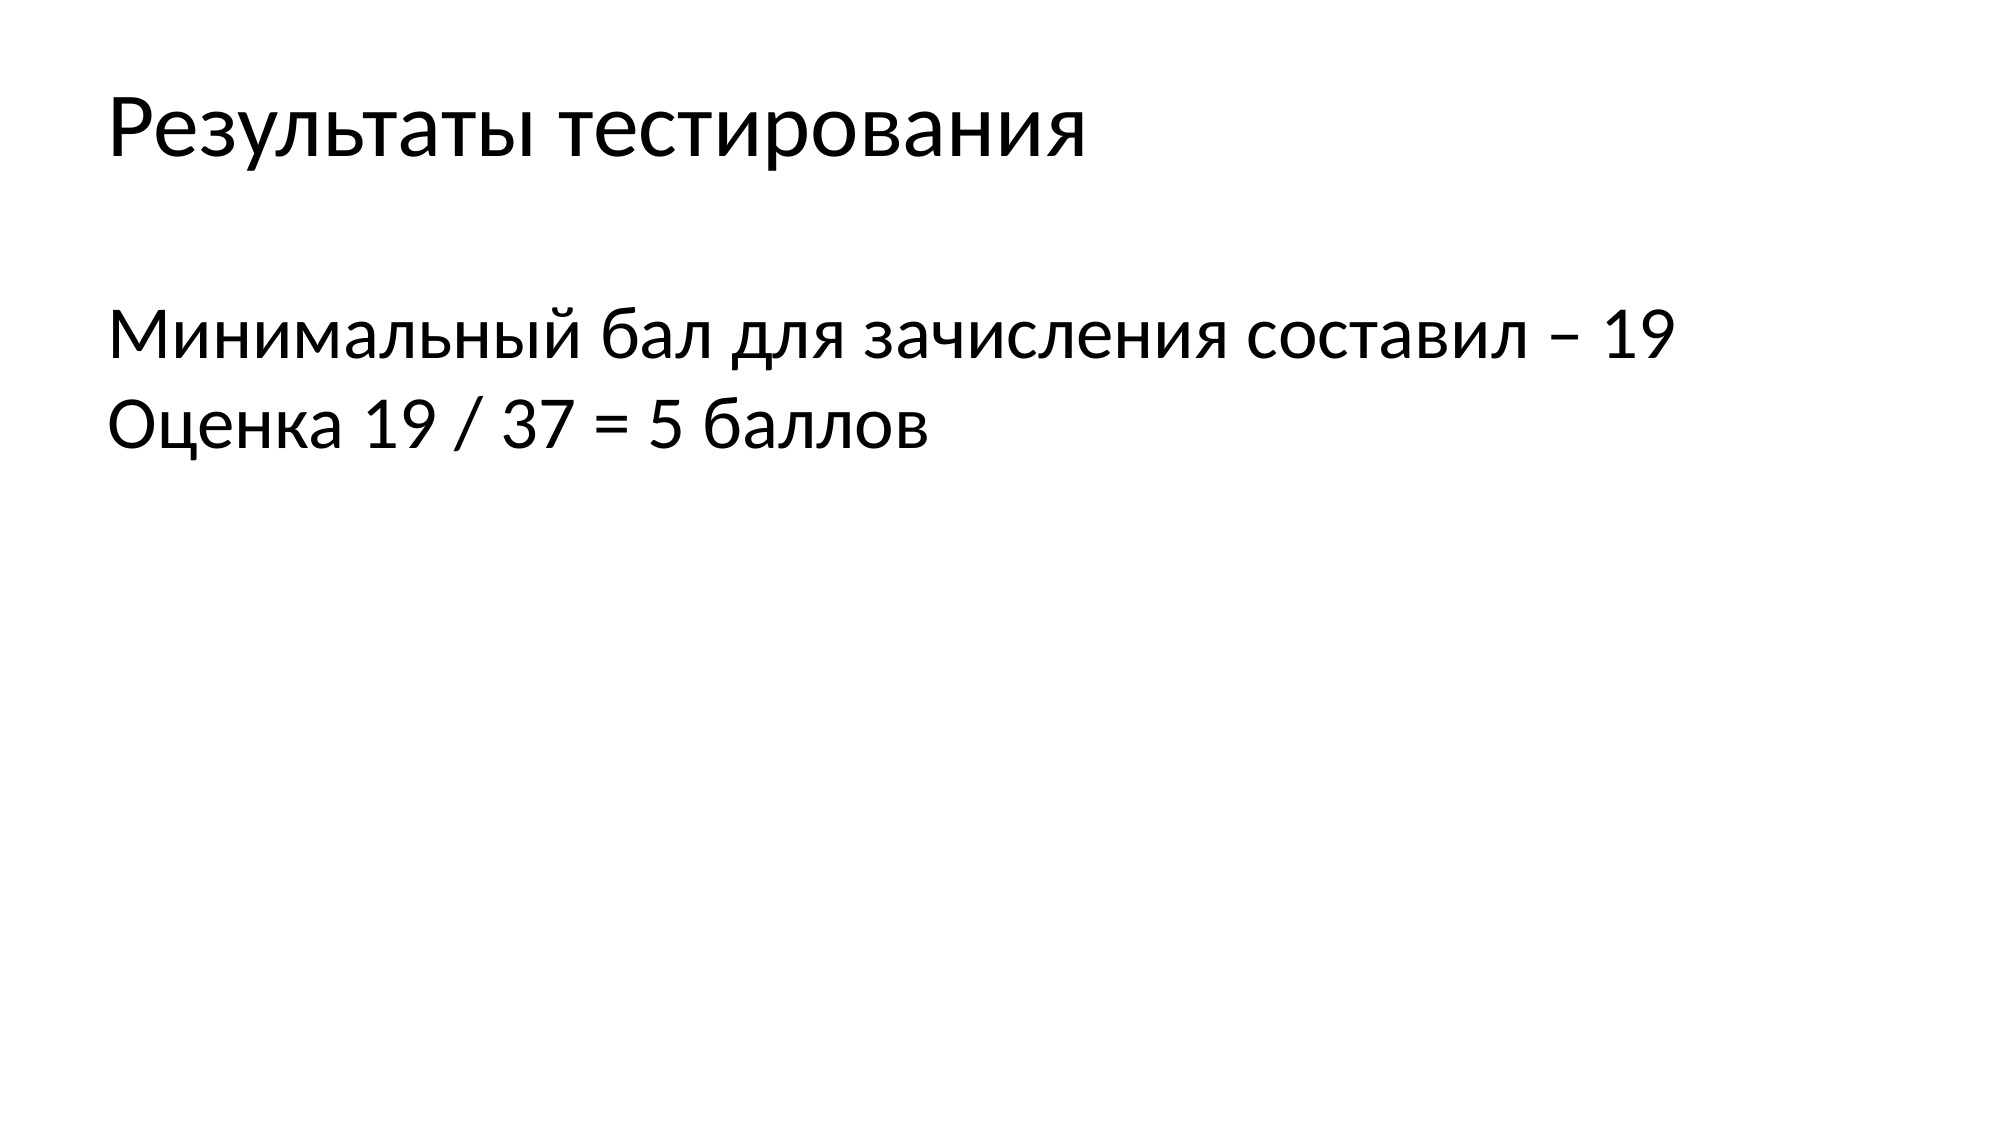

Результаты тестирования
Минимальный бал для зачисления составил – 19
Оценка 19 / 37 = 5 баллов